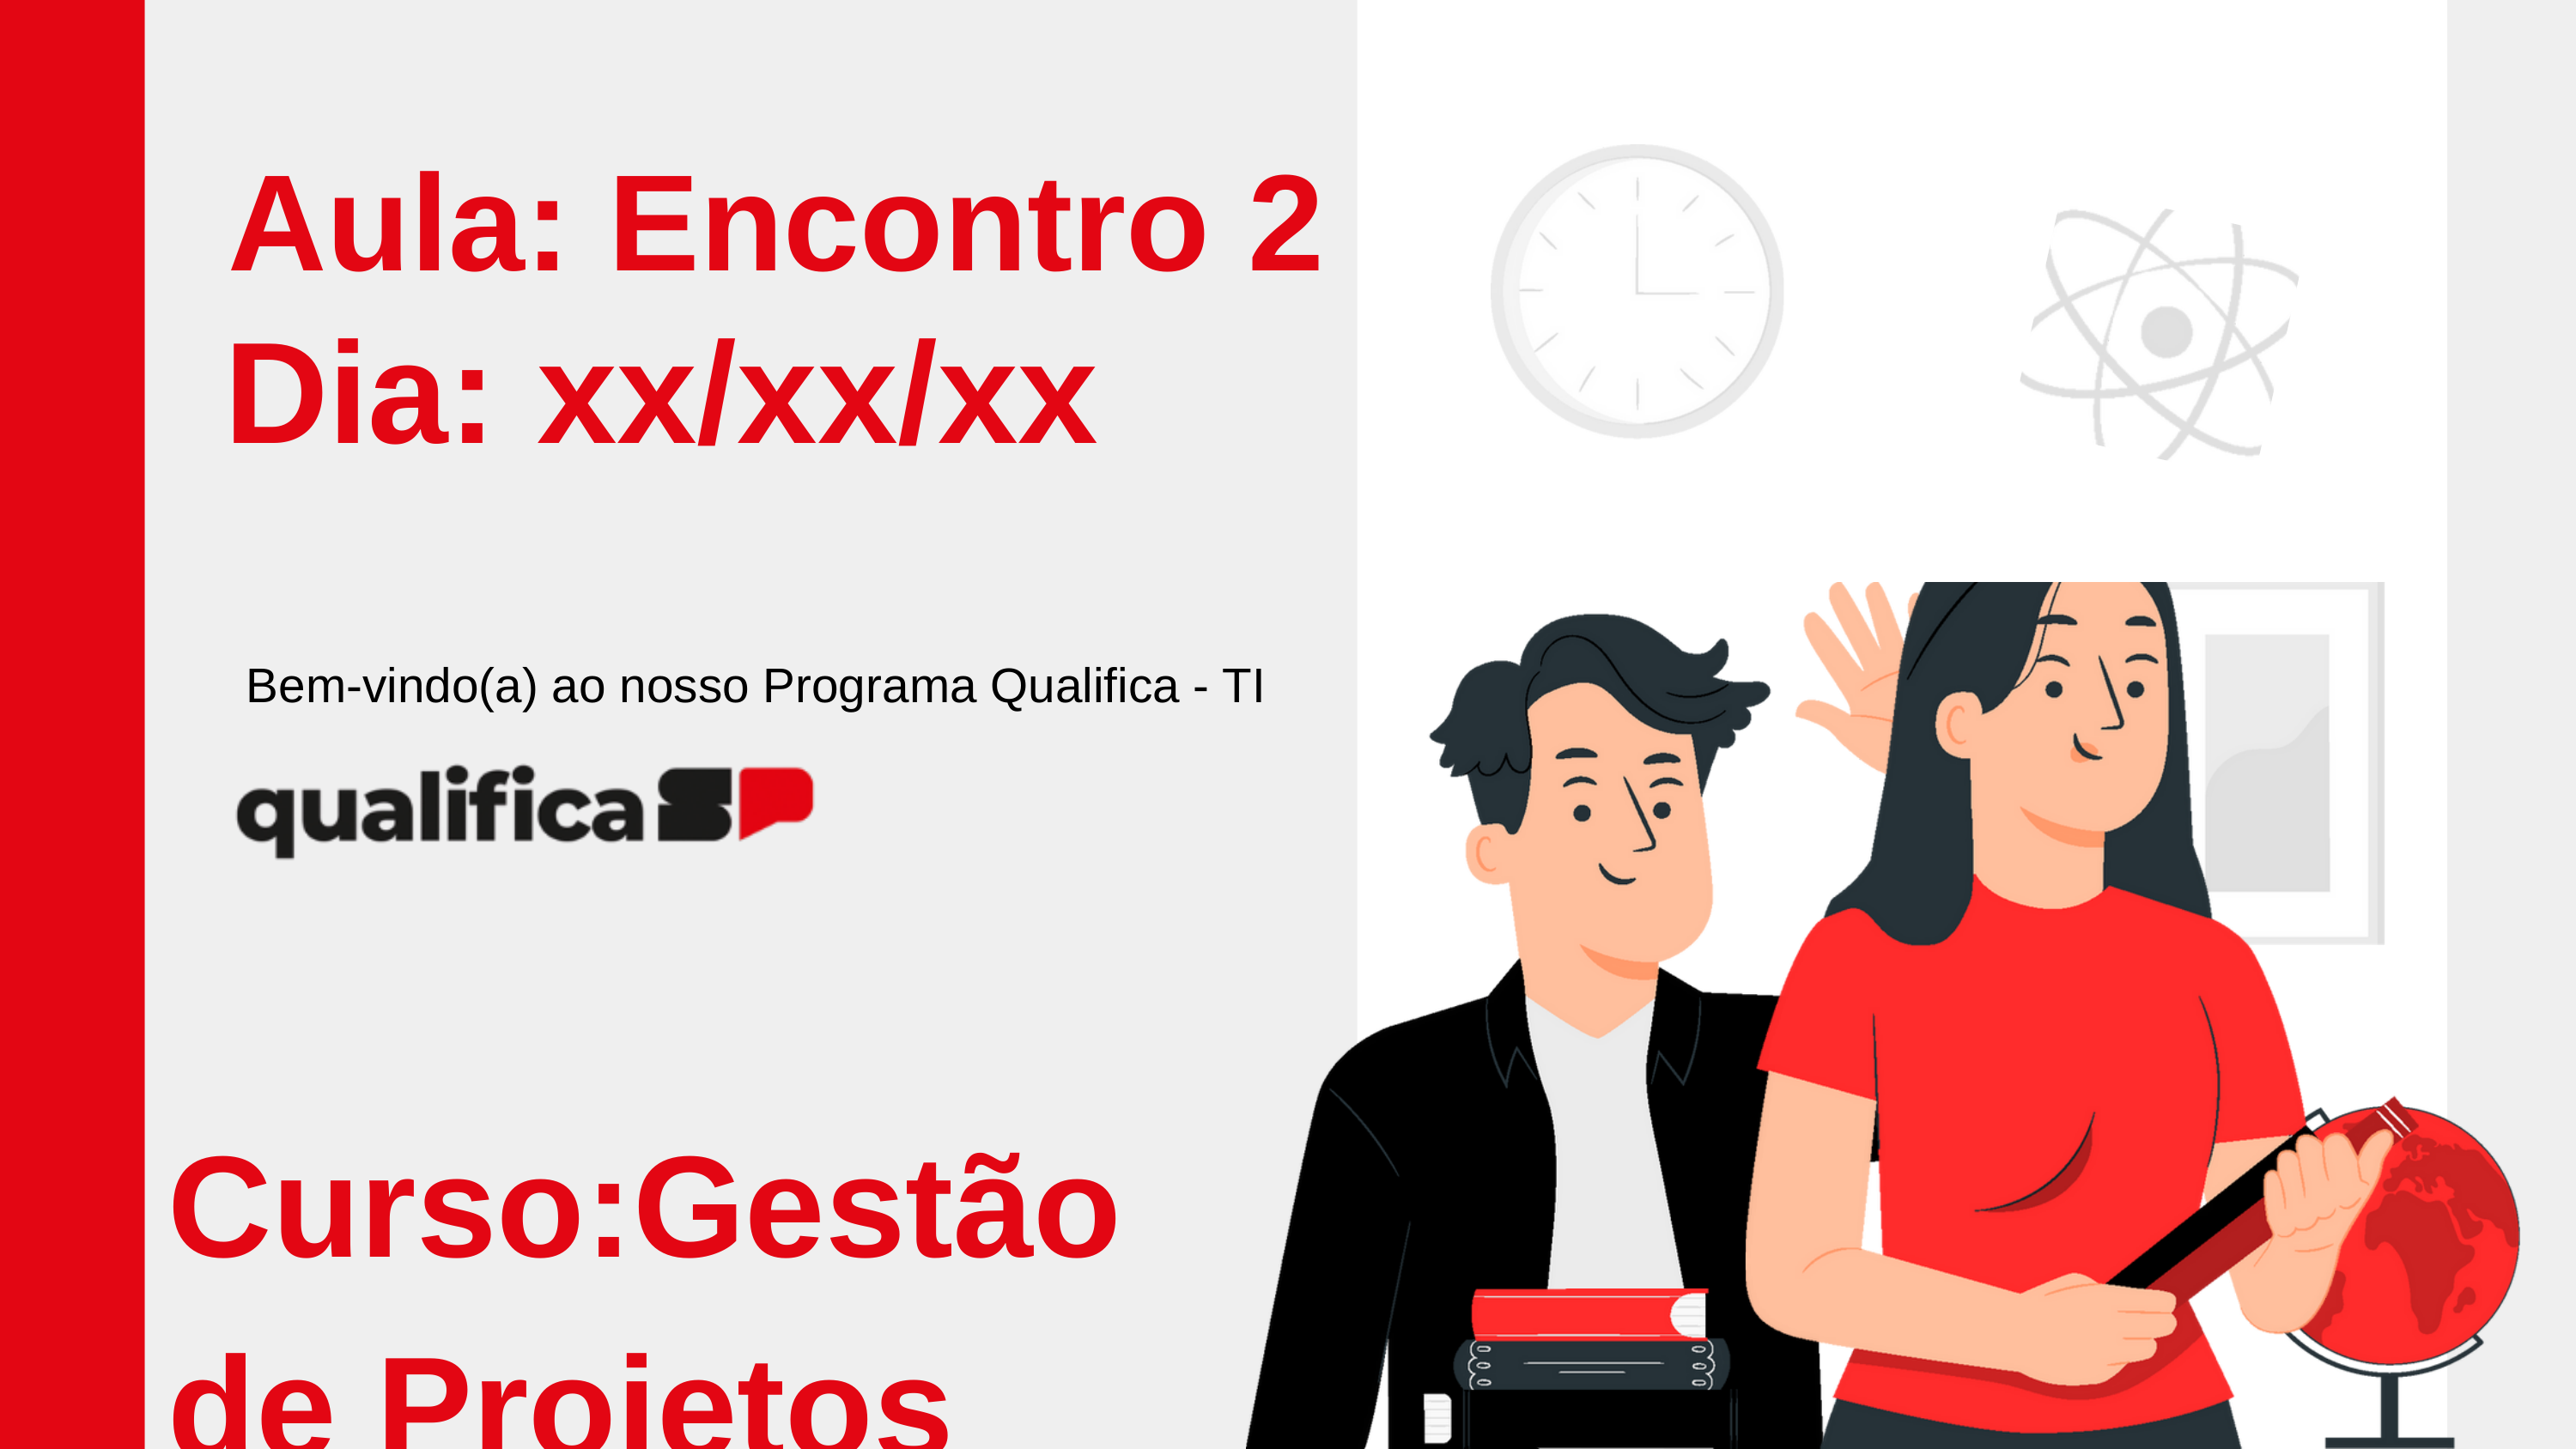

Aula: Encontro 2

Dia: xx/xx/xx

Bem-vindo(a) ao nosso Programa Qualifica - TI

Curso:Gestão de Projetos